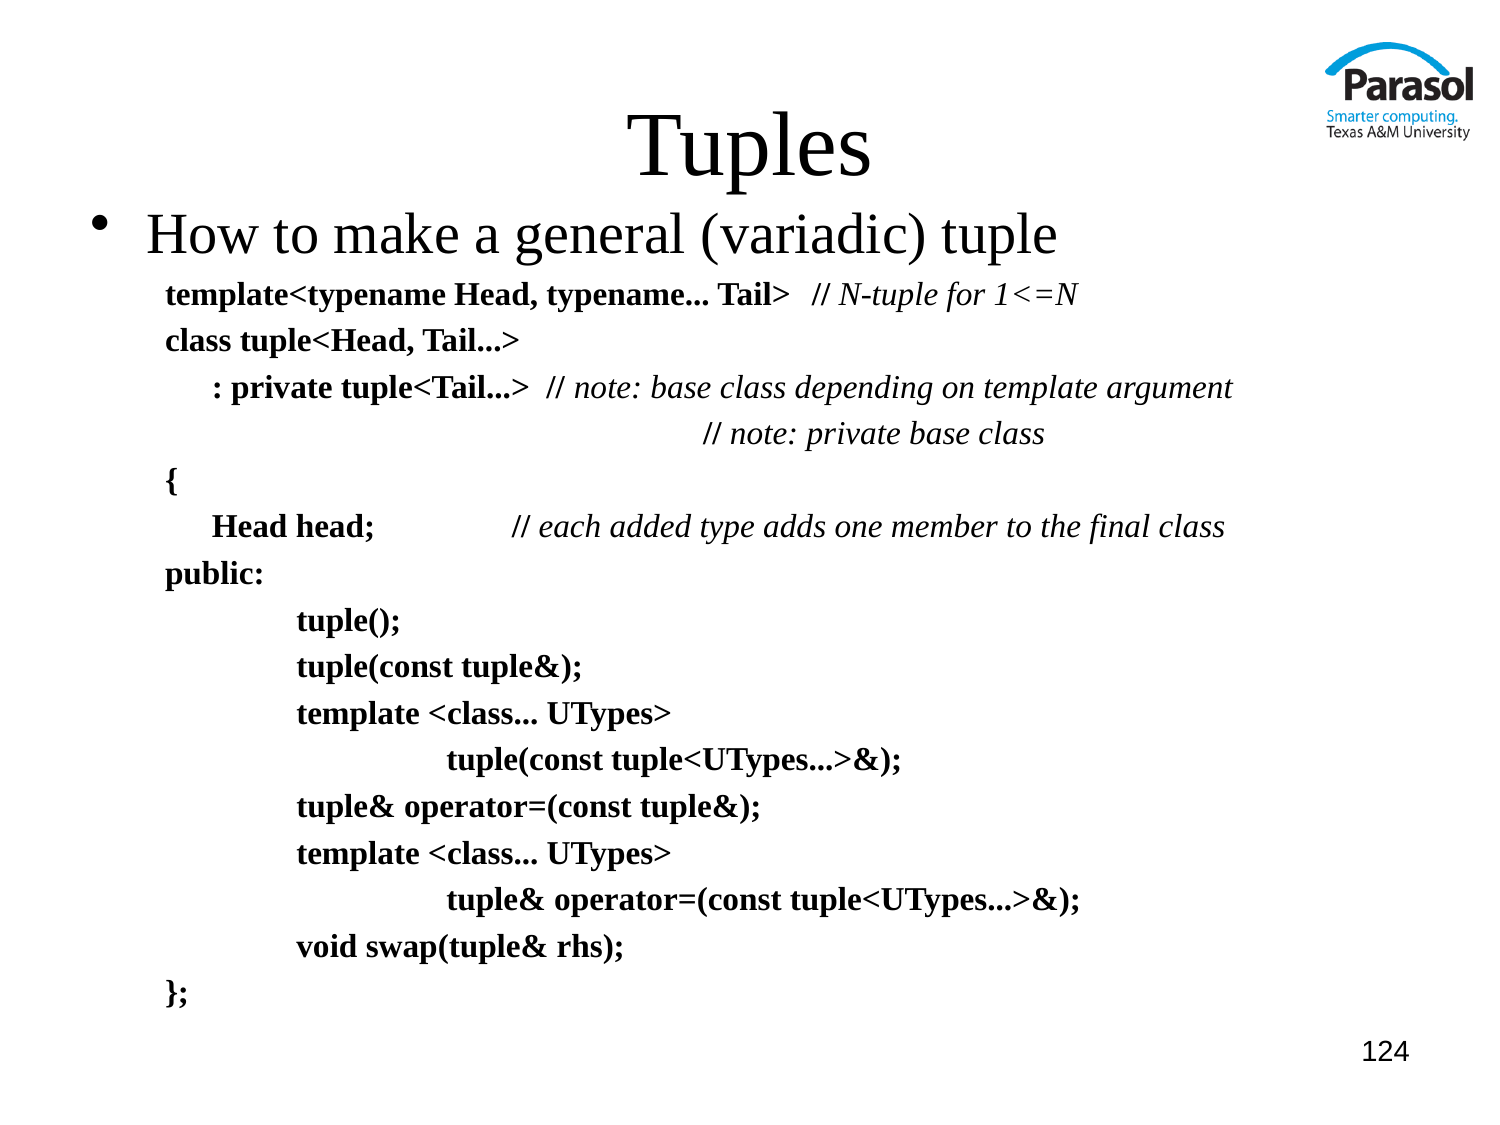

# Tuples
How to make a general (variadic) tuple
template<typename Head, typename... Tail>	// N-tuple for 1<=N
class tuple<Head, Tail...>
	: private tuple<Tail...>  // note: base class depending on template argument
				     // note: private base class
{
	Head head;	// each added type adds one member to the final class
public:
		tuple();
		tuple(const tuple&);
		template <class... UTypes>
			tuple(const tuple<UTypes...>&);
		tuple& operator=(const tuple&);
		template <class... UTypes>
			tuple& operator=(const tuple<UTypes...>&);
		void swap(tuple& rhs);
};
124